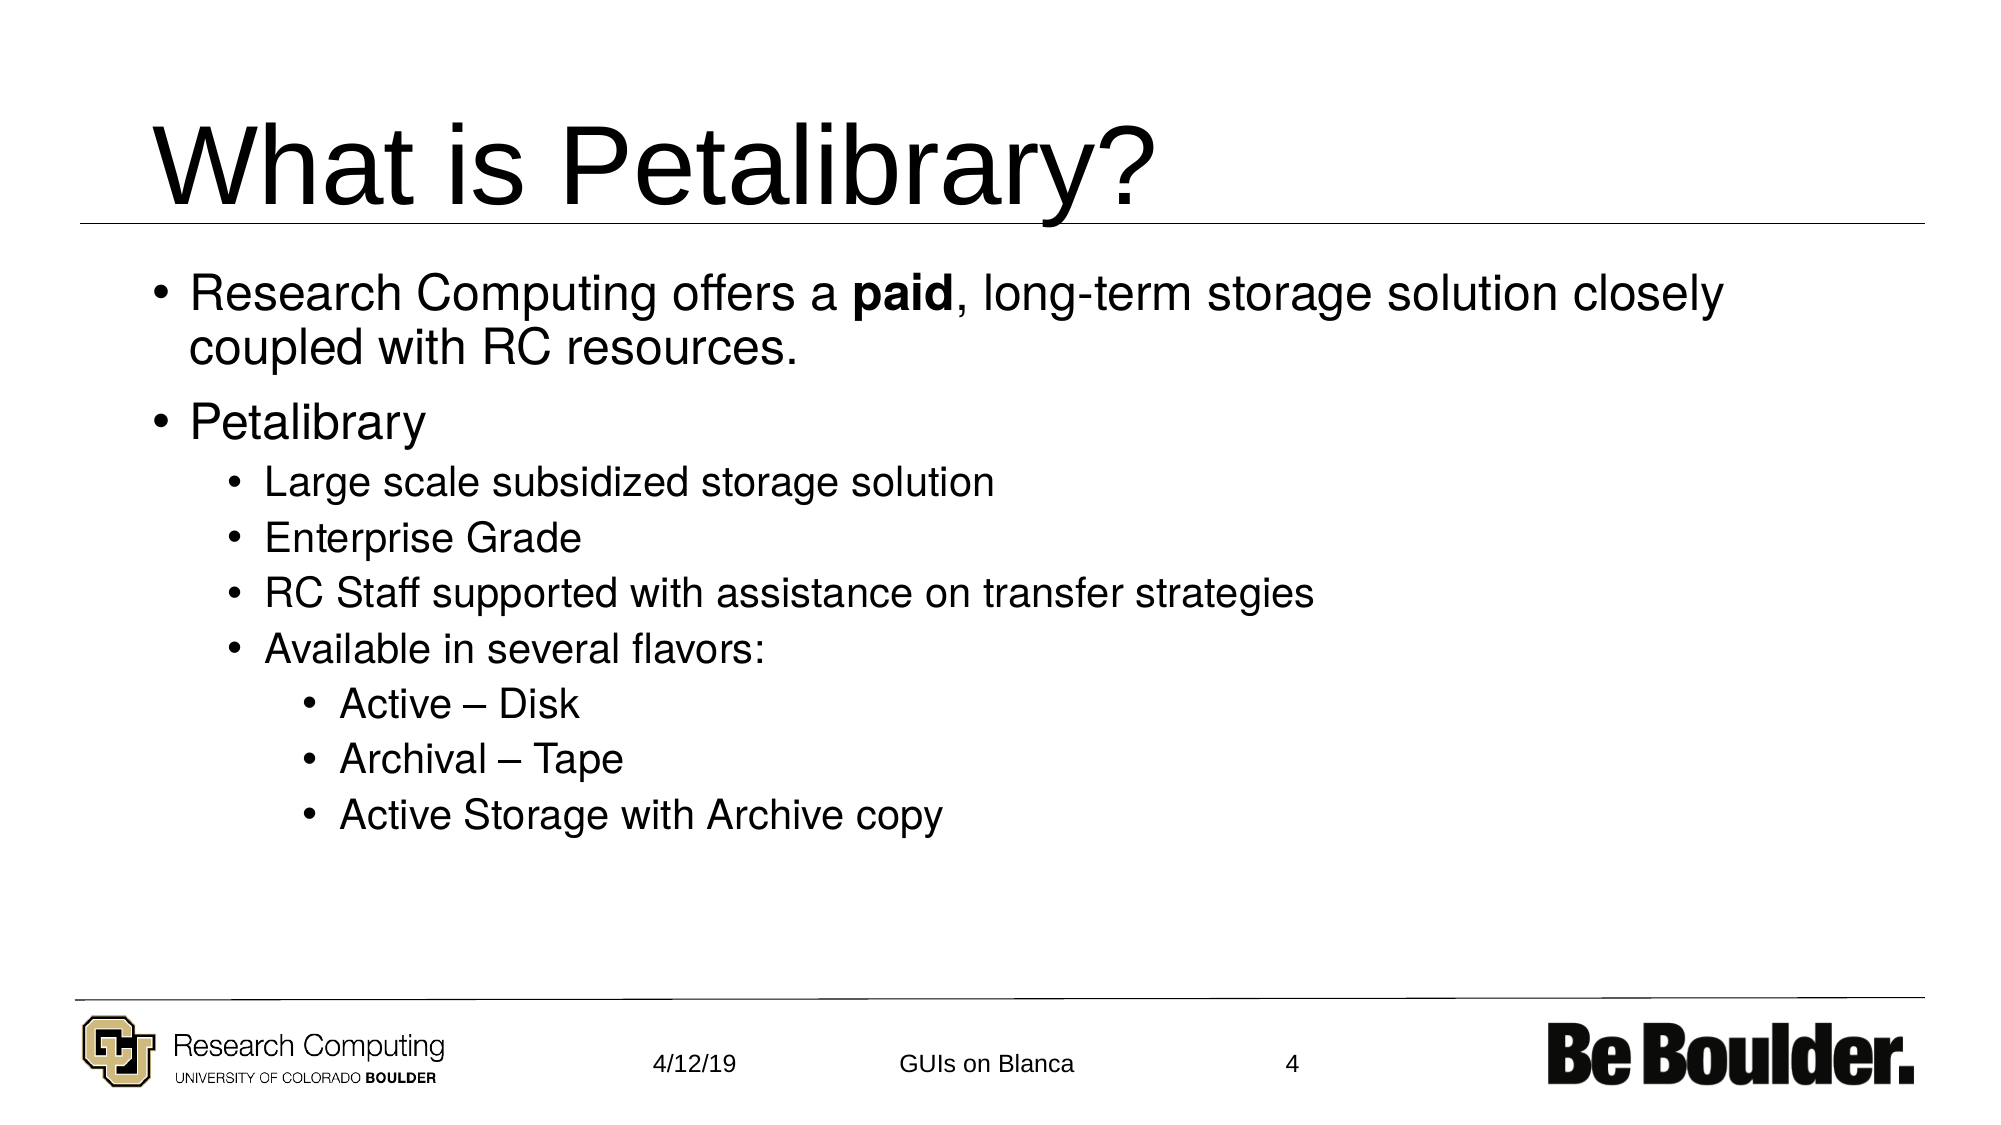

# What is Petalibrary?
Research Computing offers a paid, long-term storage solution closely coupled with RC resources.
Petalibrary
Large scale subsidized storage solution
Enterprise Grade
RC Staff supported with assistance on transfer strategies
Available in several flavors:
Active – Disk
Archival – Tape
Active Storage with Archive copy

4/12/19
4
GUIs on Blanca